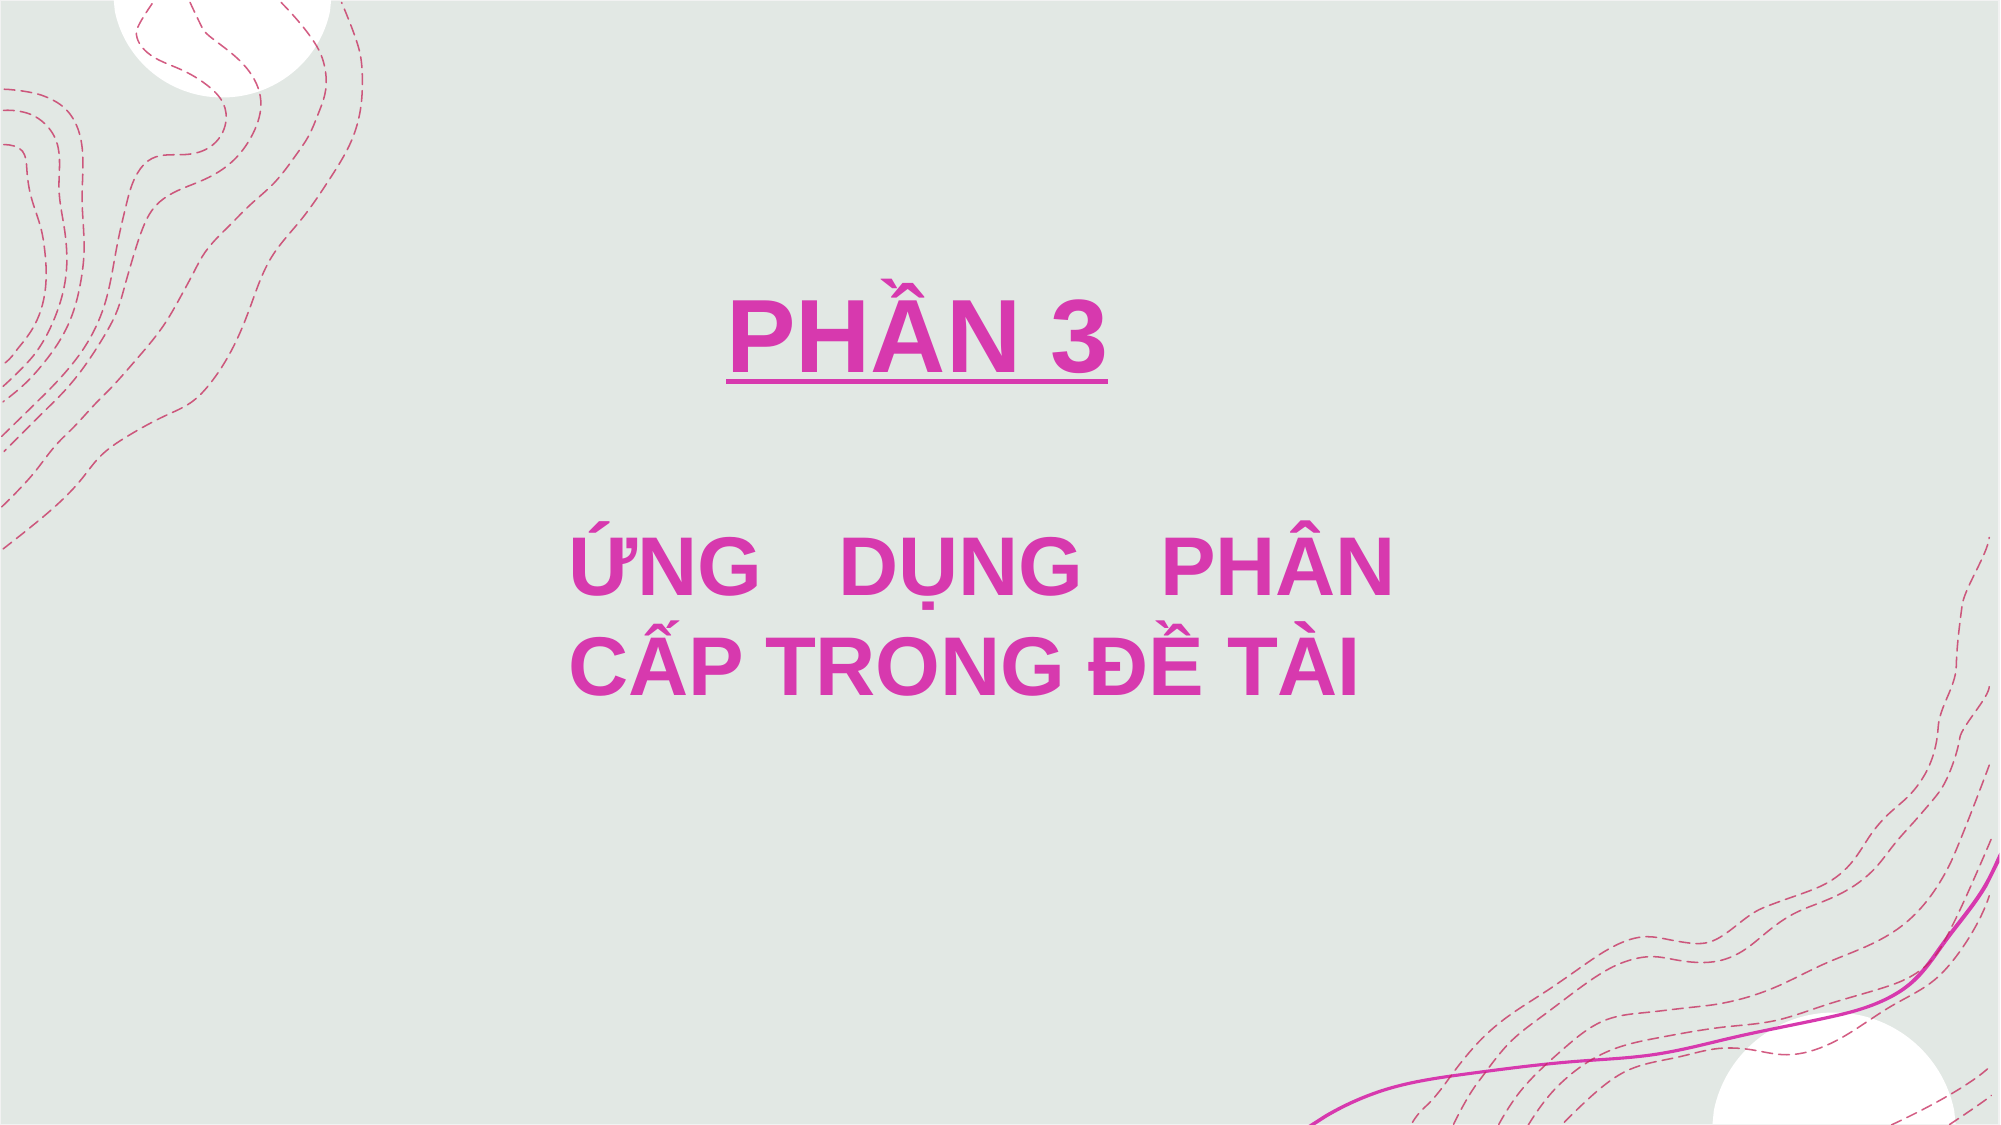

PHẦN 3
ỨNG DỤNG PHÂN CẤP TRONG ĐỀ TÀI